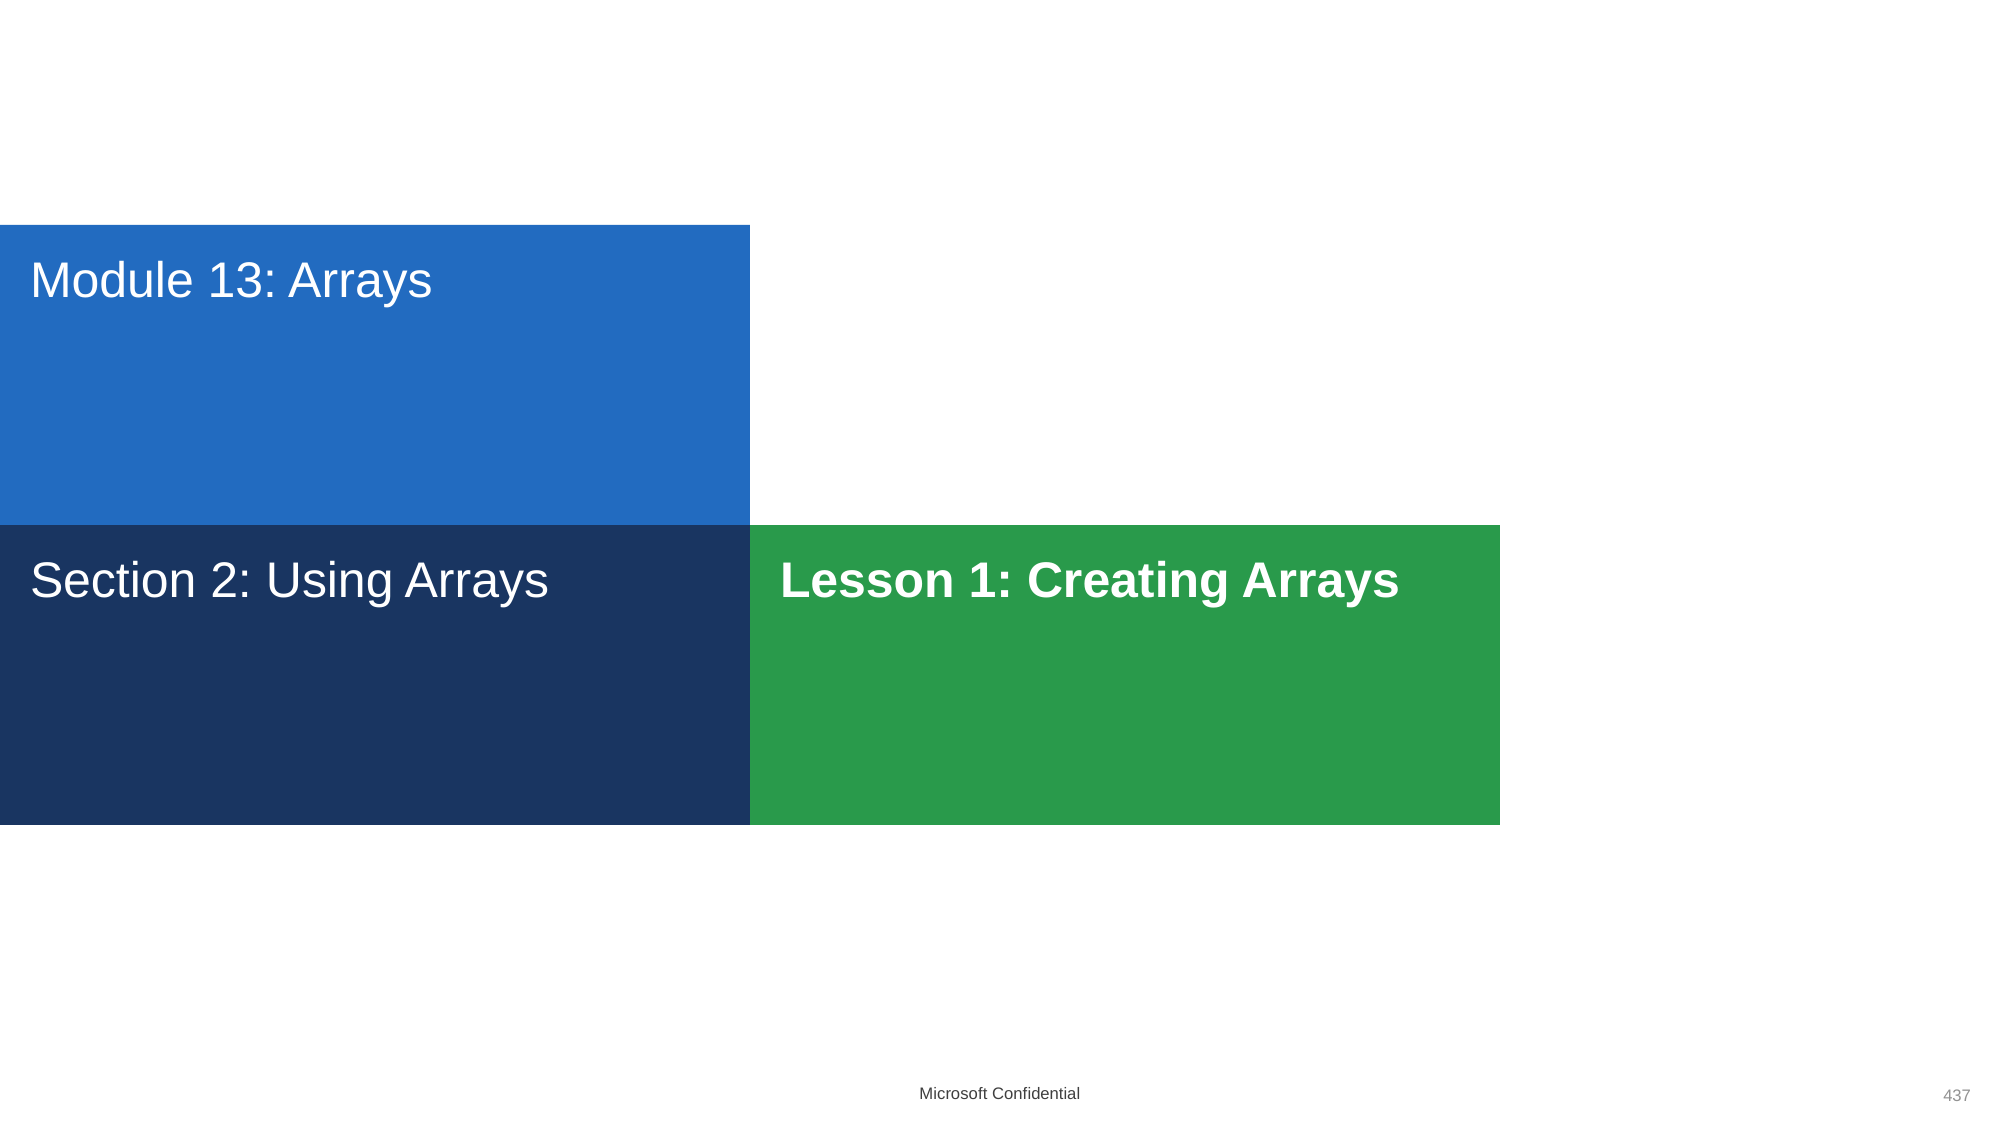

# Module 13: Arrays
Section 2: Using Arrays
Lesson 1: Creating Arrays
437